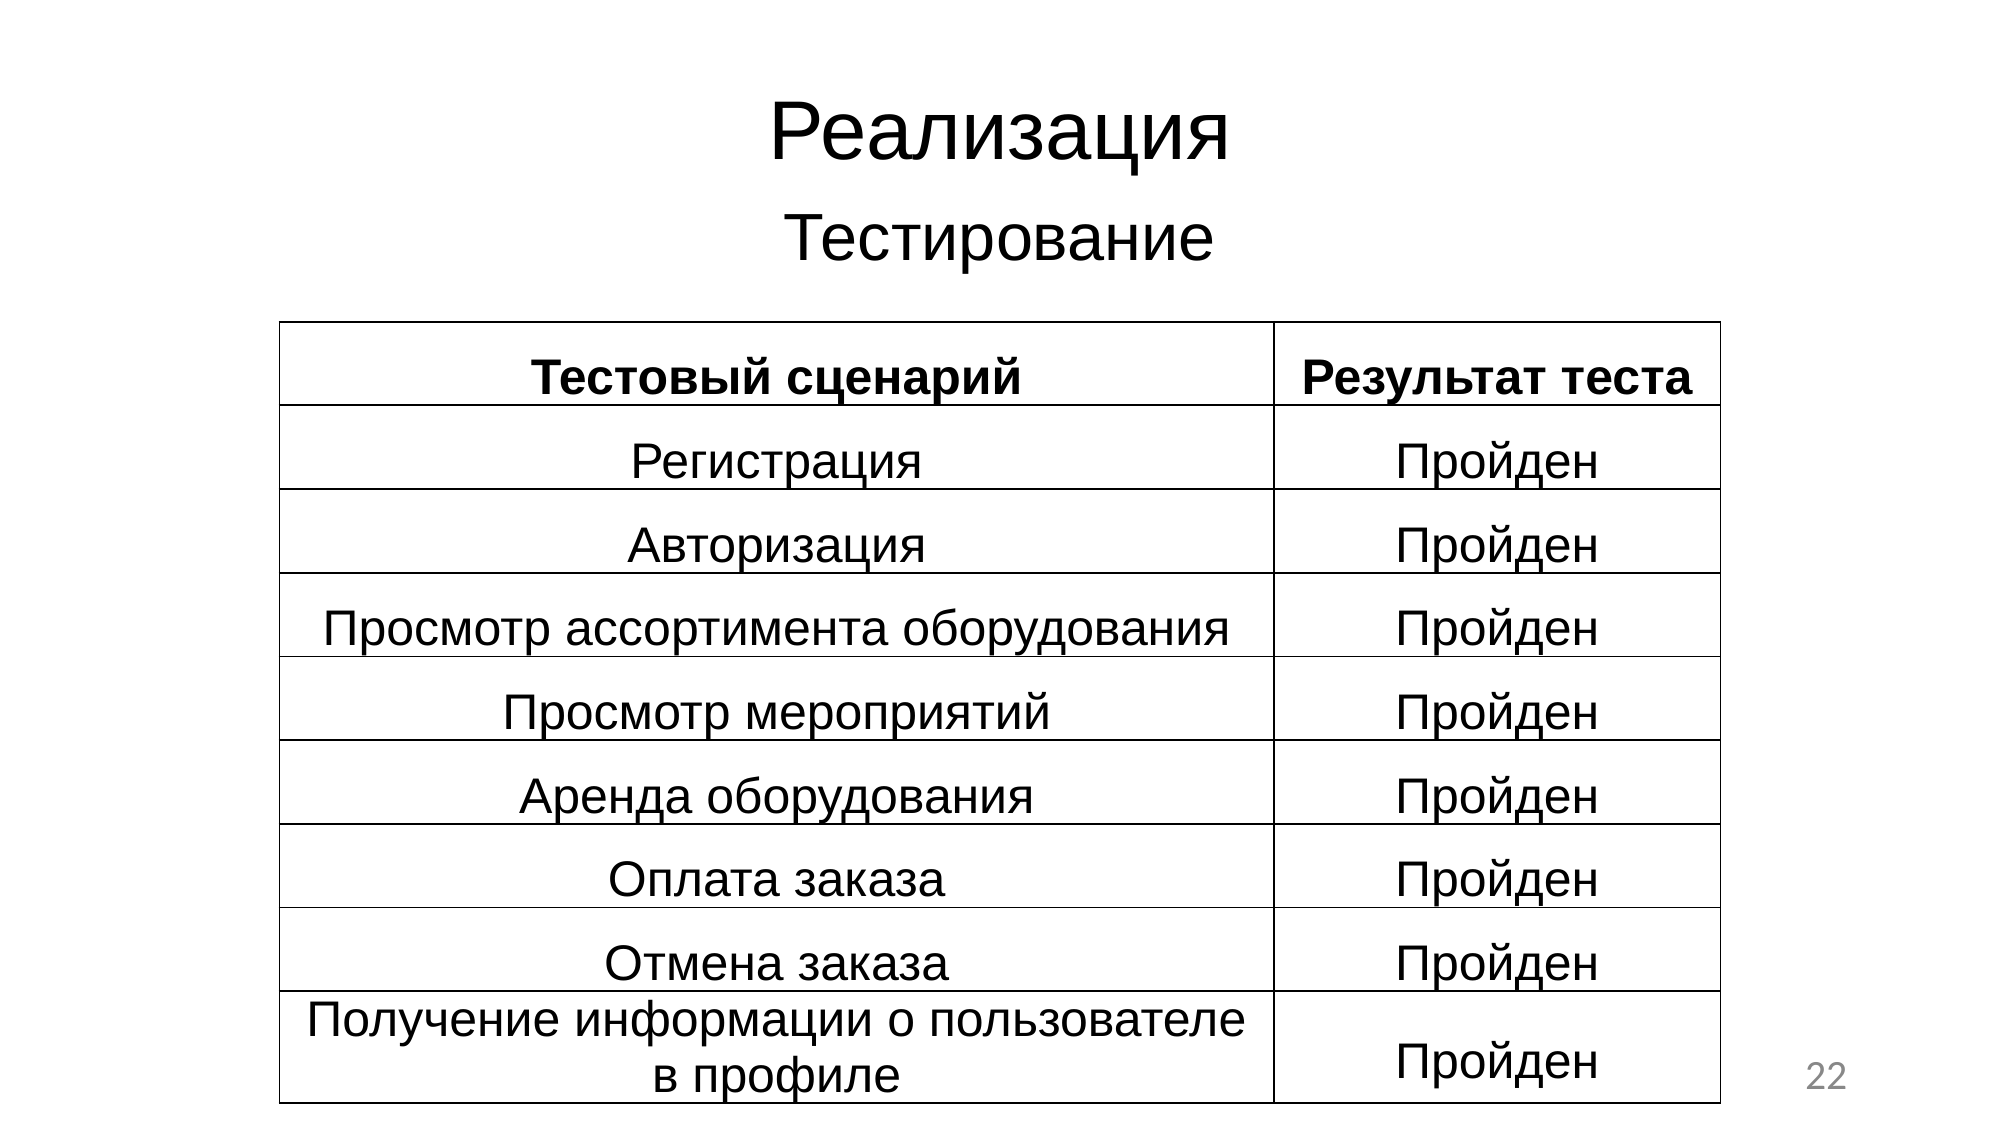

# Реализация
Тестирование
| Тестовый сценарий | Результат теста |
| --- | --- |
| Регистрация | Пройден |
| Авторизация | Пройден |
| Просмотр ассортимента оборудования | Пройден |
| Просмотр мероприятий | Пройден |
| Аренда оборудования | Пройден |
| Оплата заказа | Пройден |
| Отмена заказа | Пройден |
| Получение информации о пользователе в профиле | Пройден |
22